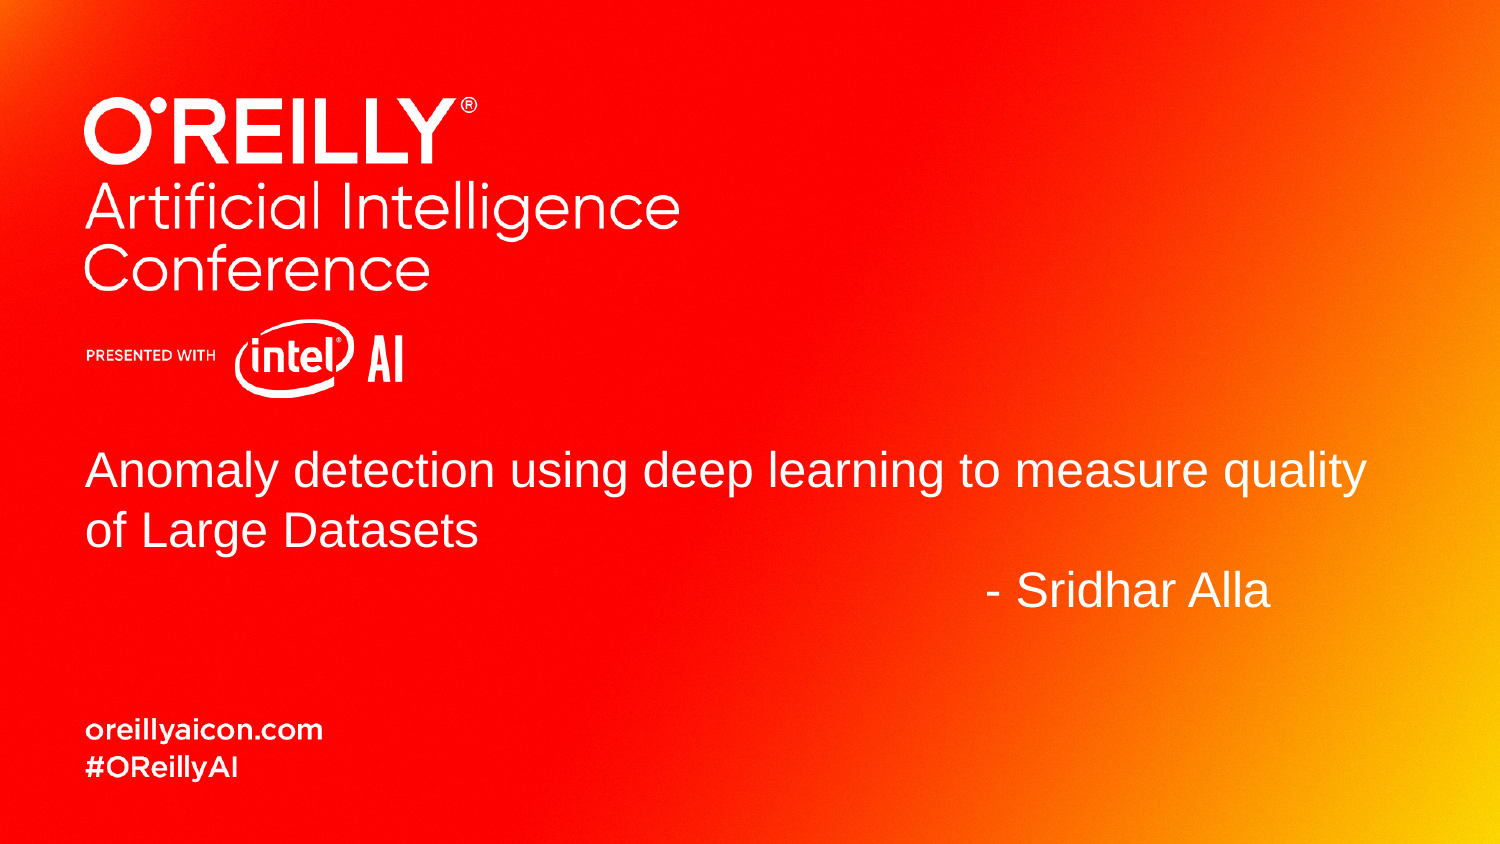

Anomaly detection using deep learning to measure quality of Large Datasets
						- Sridhar Alla